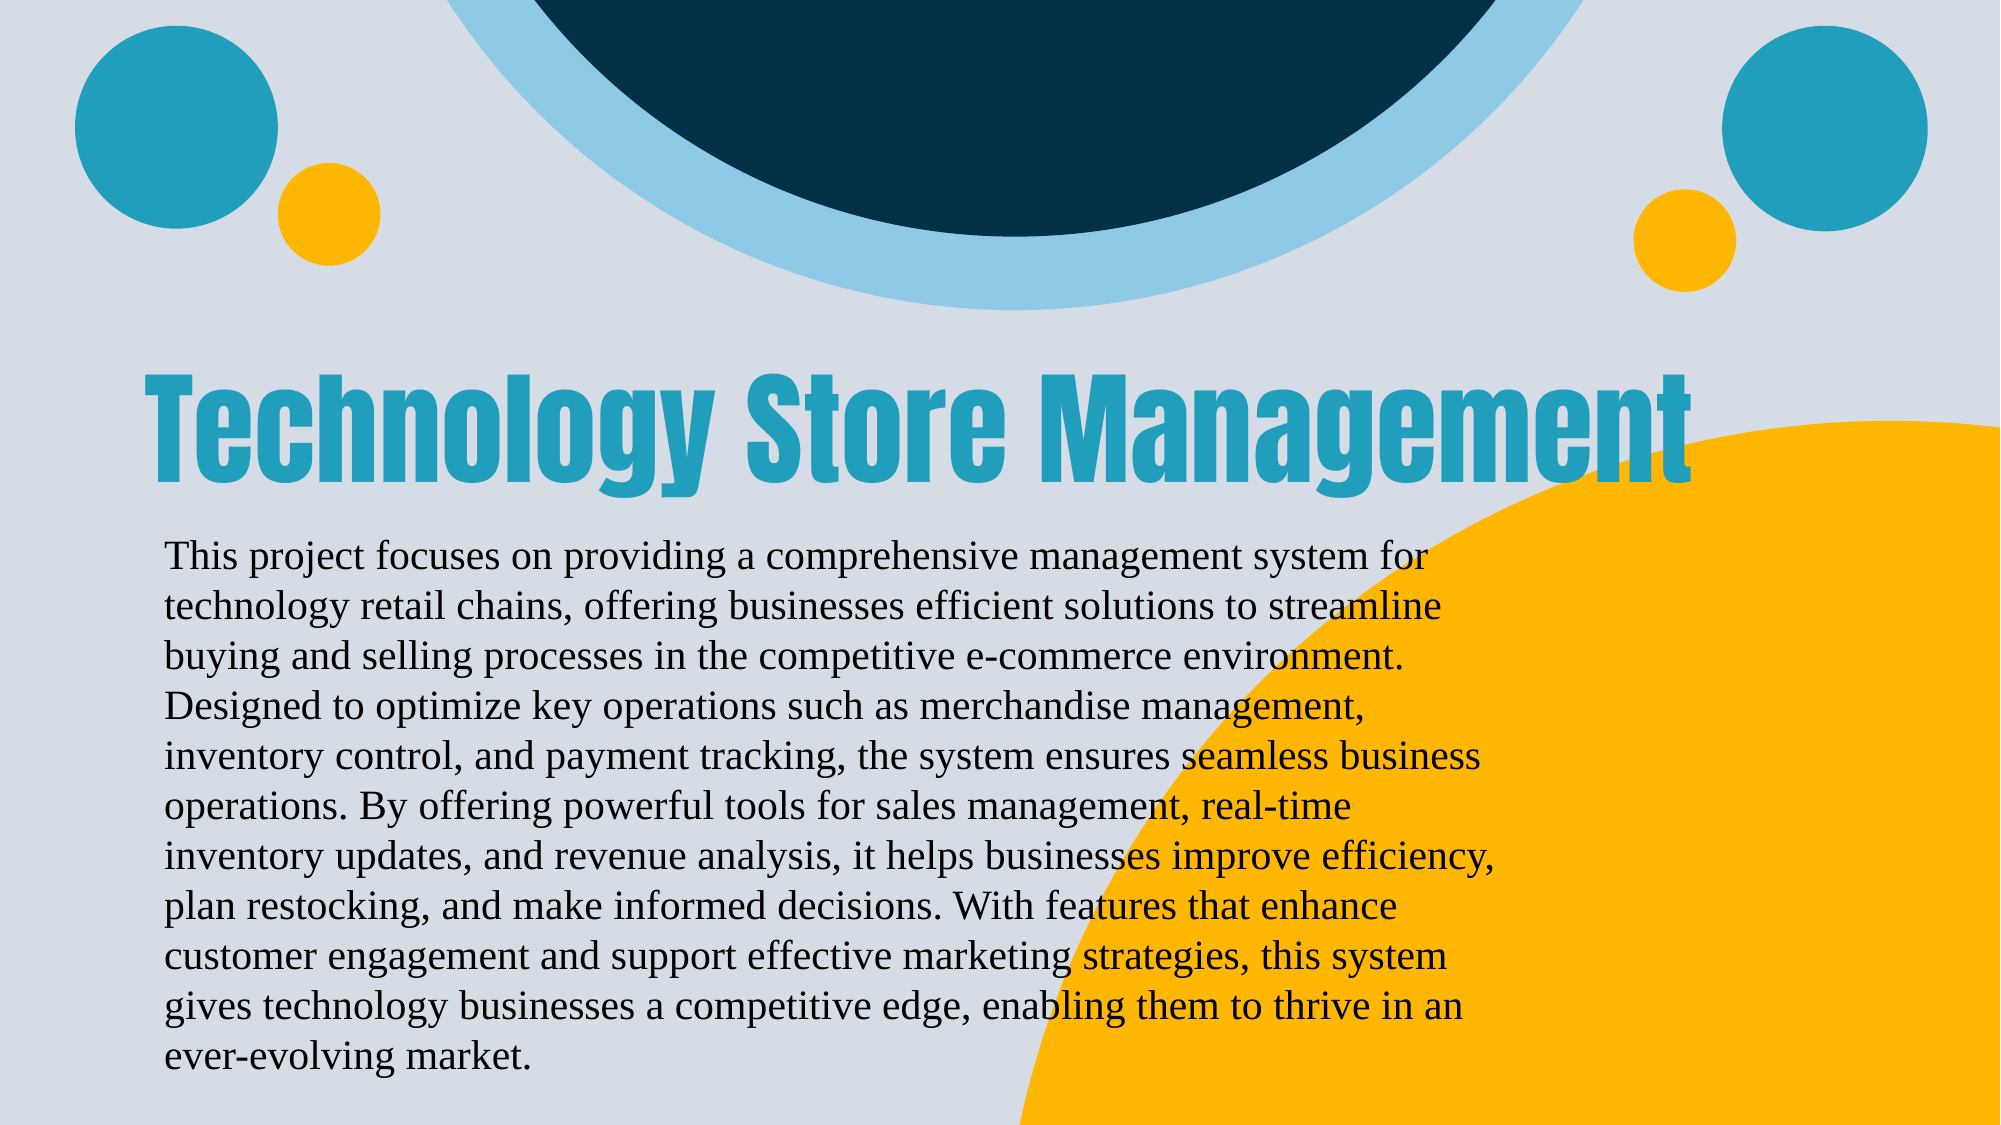

Team members

Technology Store Management

Nguyen Dinh Chien

Nguyen Minh Quang

Dao Duc Thien
Group 1
This project focuses on providing a comprehensive management system for technology retail chains, offering businesses efficient solutions to streamline buying and selling processes in the competitive e-commerce environment. Designed to optimize key operations such as merchandise management, inventory control, and payment tracking, the system ensures seamless business operations. By offering powerful tools for sales management, real-time inventory updates, and revenue analysis, it helps businesses improve efficiency, plan restocking, and make informed decisions. With features that enhance customer engagement and support effective marketing strategies, this system gives technology businesses a competitive edge, enabling them to thrive in an ever-evolving market.
Technology Store Management

Le Trung Kien

Tran Bao viet